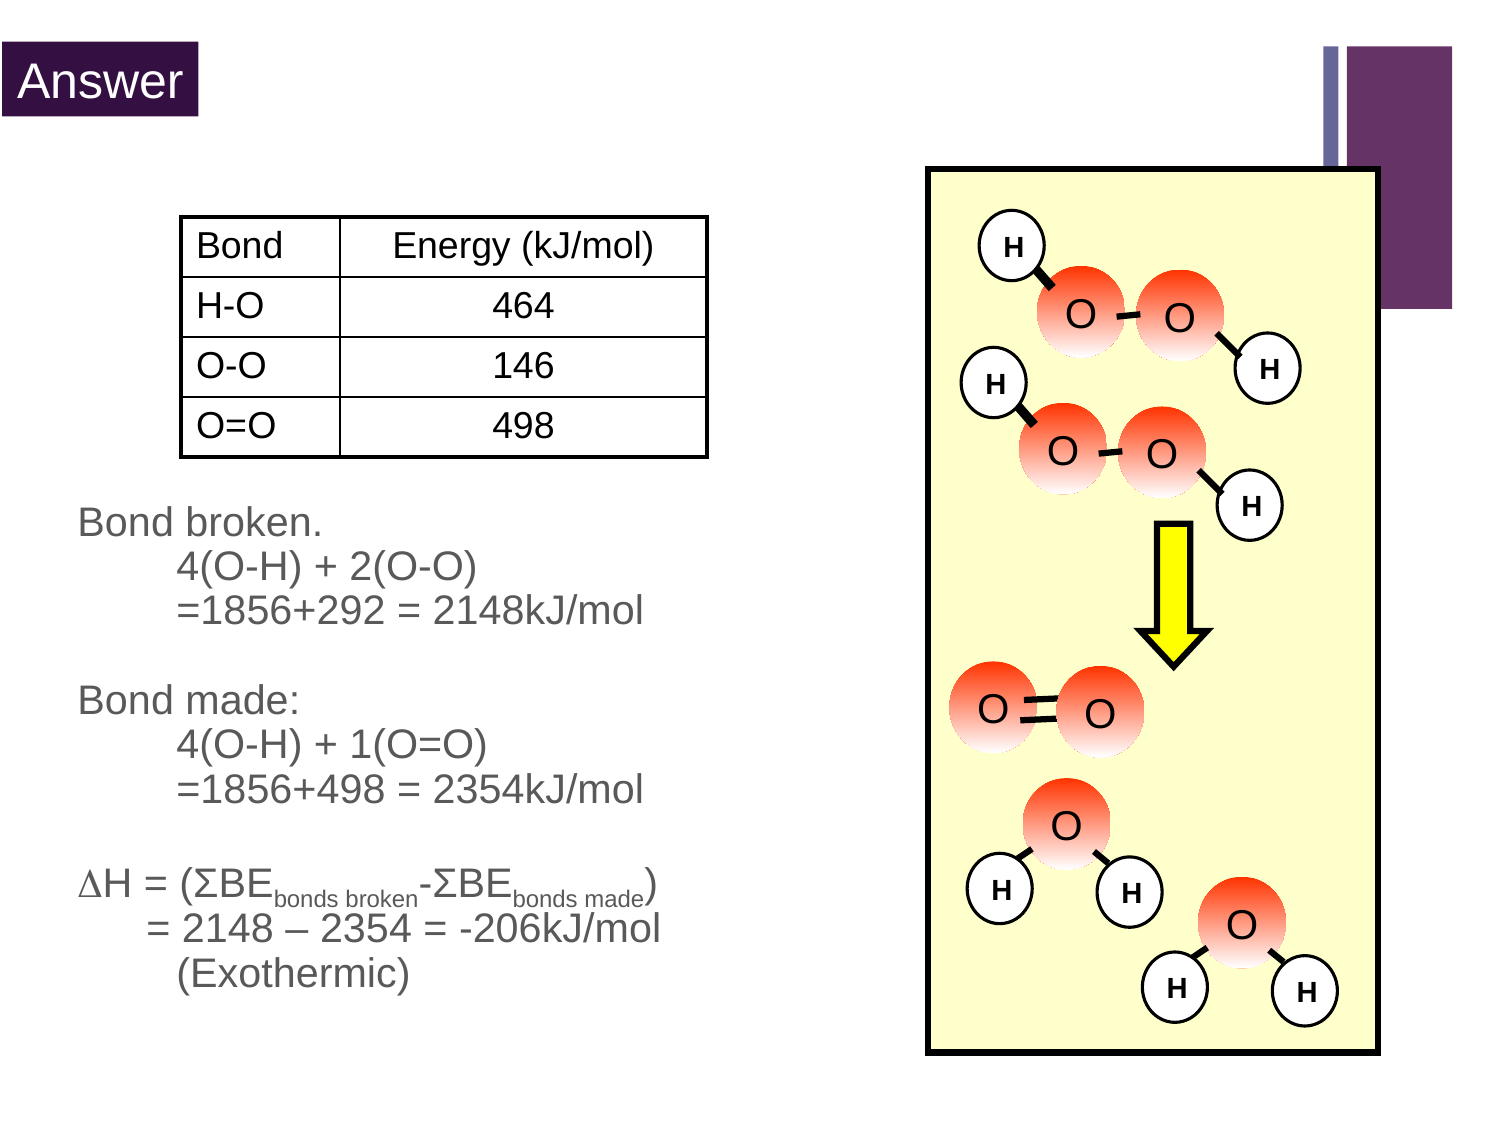

Answer

Bond broken.
	4(O-H) + 2(O-O)
	=1856+292 = 2148kJ/mol

Bond made:
	4(O-H) + 1(O=O)
	=1856+498 = 2354kJ/mol

ΔH = (ΣBEbonds broken-ΣBEbonds made)
      = 2148 – 2354 = -206kJ/mol
				(Exothermic)
H
O

O

H
| Bond | Energy (kJ/mol) |
| --- | --- |
| H-O | 464 |
| O-O | 146 |
| O=O | 498 |
H
O

O

H

O
O

O

H
H
O

H
H